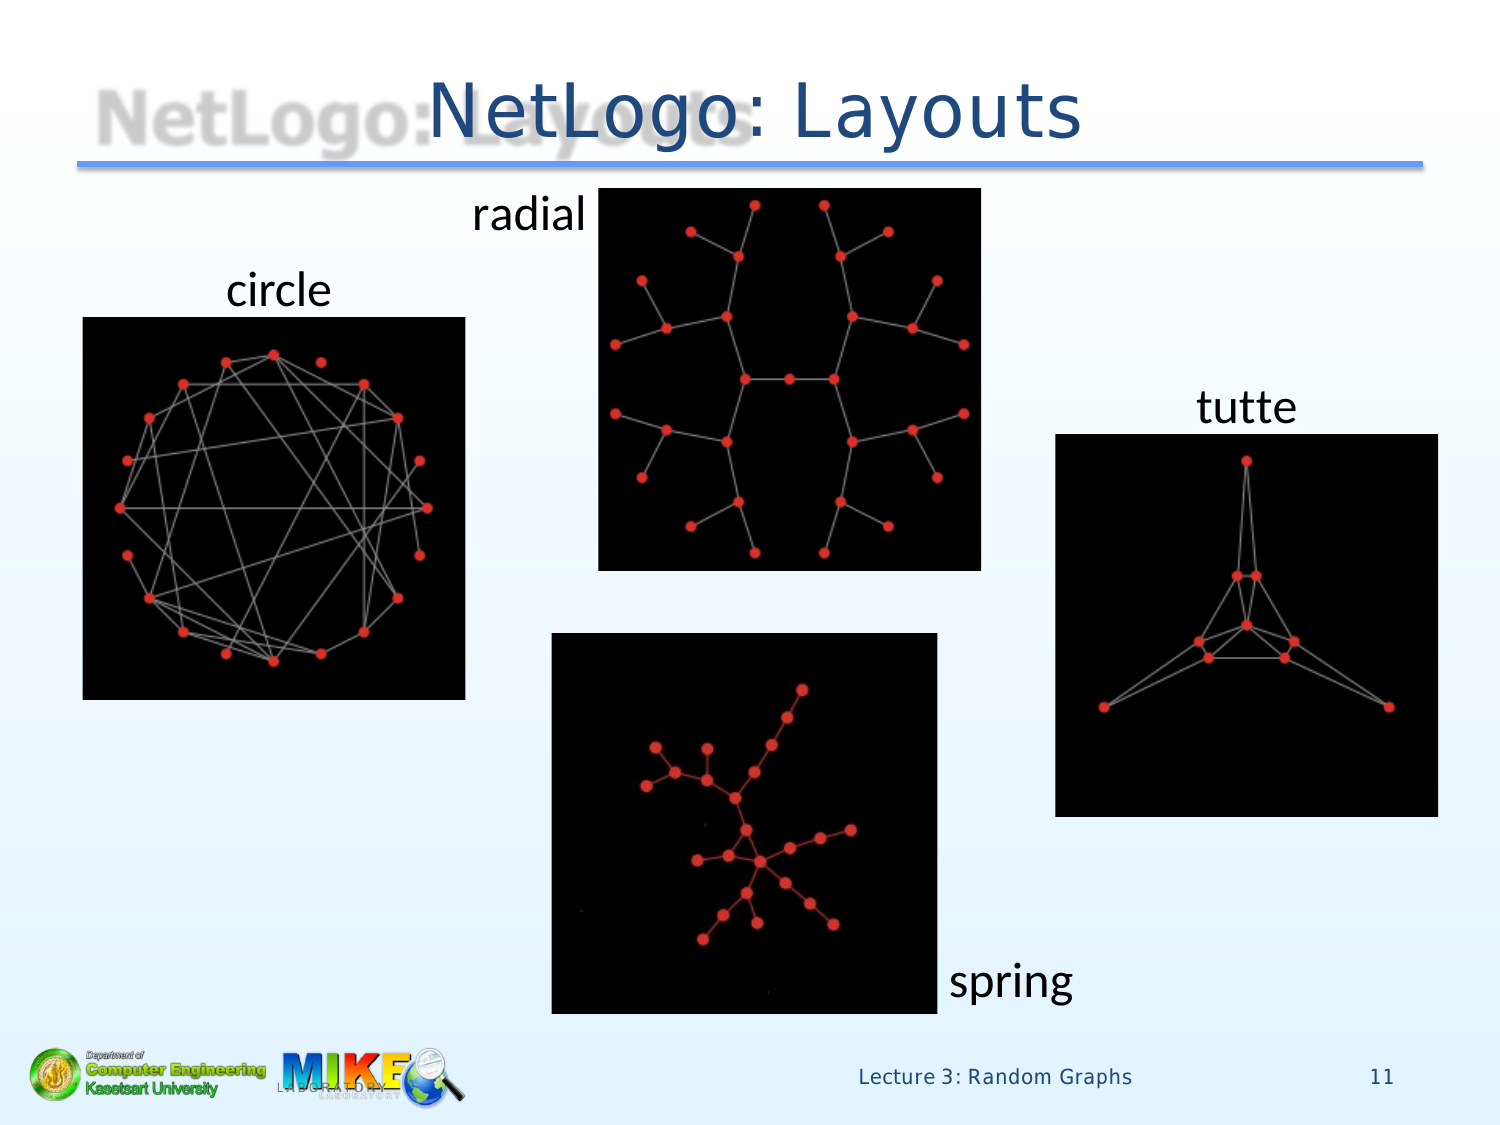

# NetLogo: Layouts
radial
circle

tutte

spring
Lecture 3: Random Graphs
11